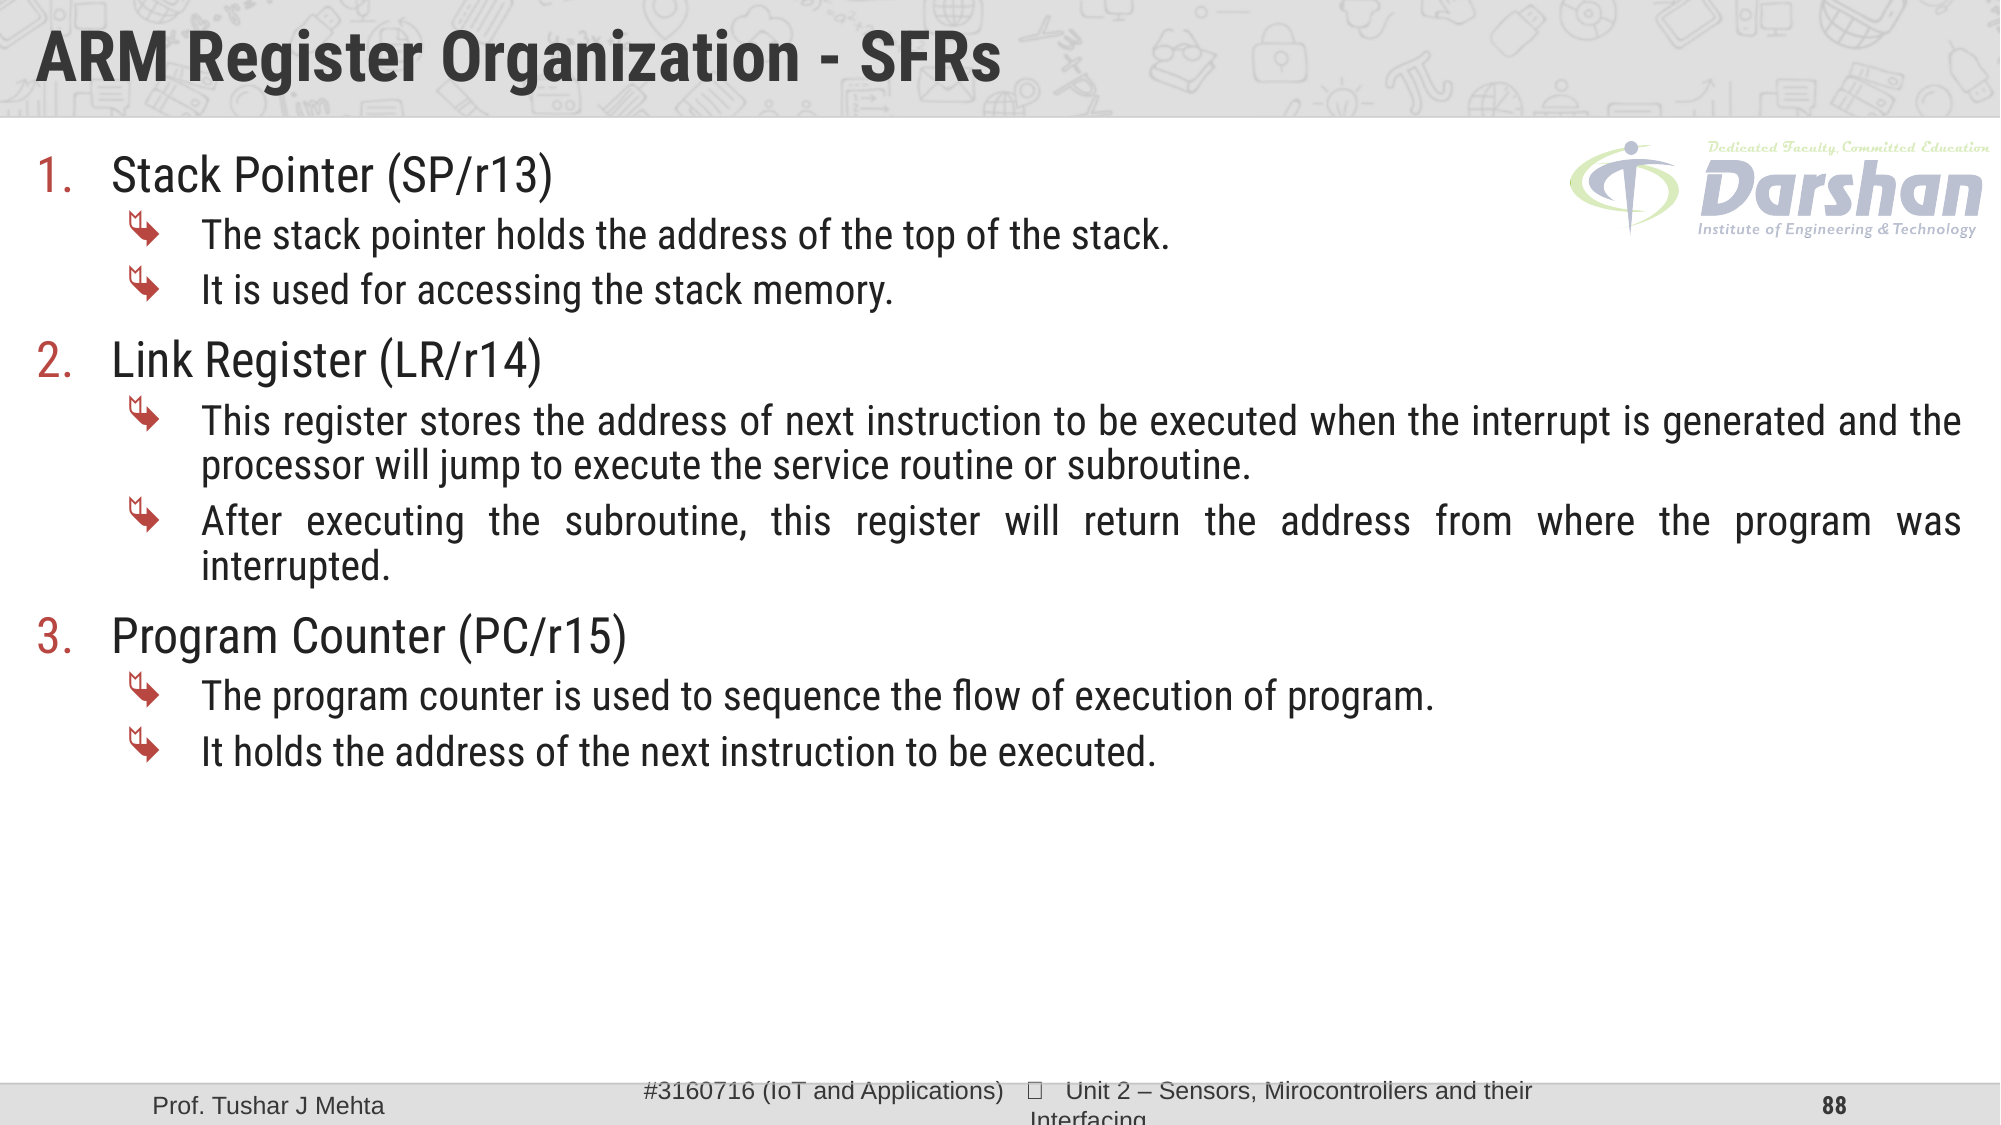

# ARM Register Organization - SFRs
Stack Pointer (SP/r13)
The stack pointer holds the address of the top of the stack.
It is used for accessing the stack memory.
Link Register (LR/r14)
This register stores the address of next instruction to be executed when the interrupt is generated and the processor will jump to execute the service routine or subroutine.
After executing the subroutine, this register will return the address from where the program was interrupted.
Program Counter (PC/r15)
The program counter is used to sequence the flow of execution of program.
It holds the address of the next instruction to be executed.